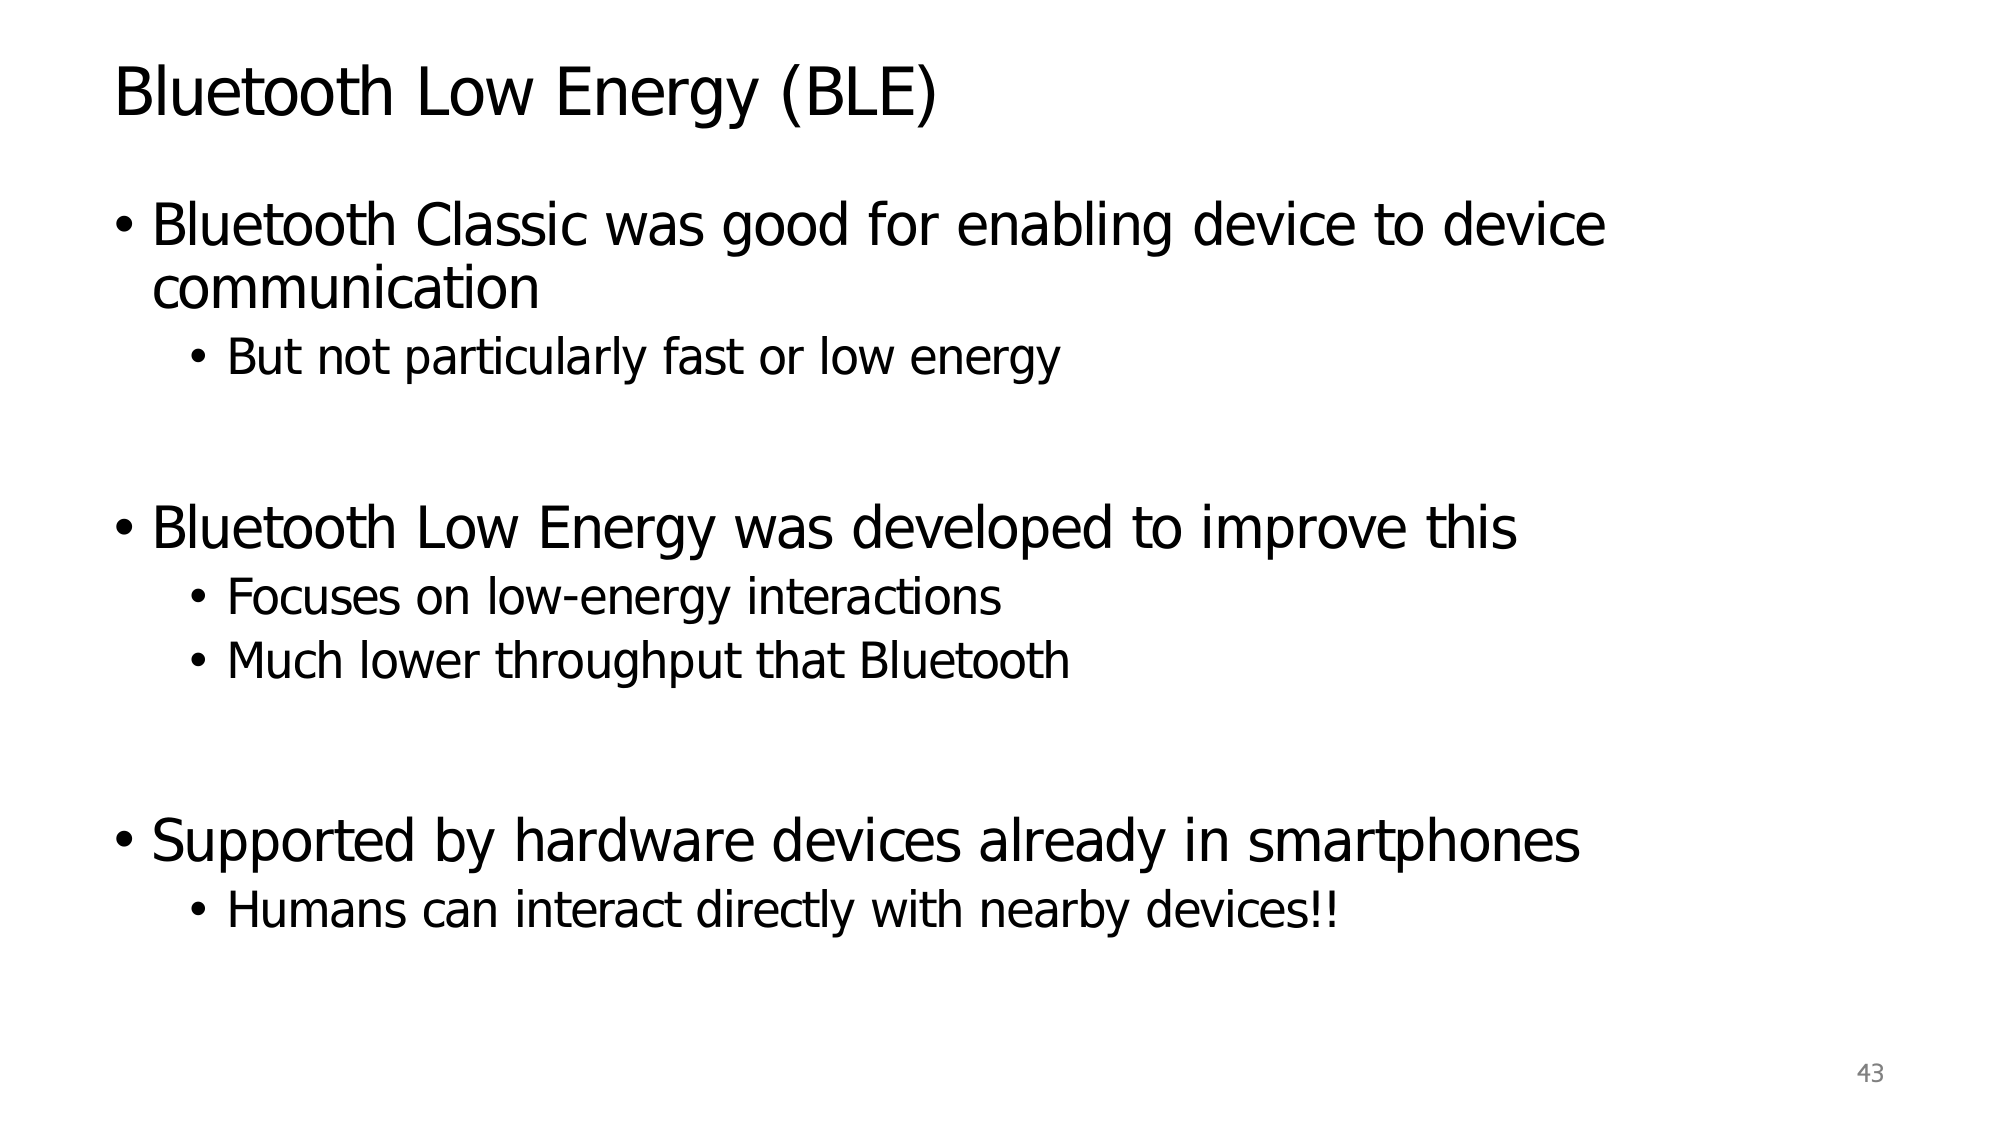

# Bluetooth Low Energy (BLE)
Bluetooth Classic was good for enabling device to device communication
But not particularly fast or low energy

Bluetooth Low Energy was developed to improve this
Focuses on low-energy interactions
Much lower throughput that Bluetooth

Supported by hardware devices already in smartphones
Humans can interact directly with nearby devices!!
43